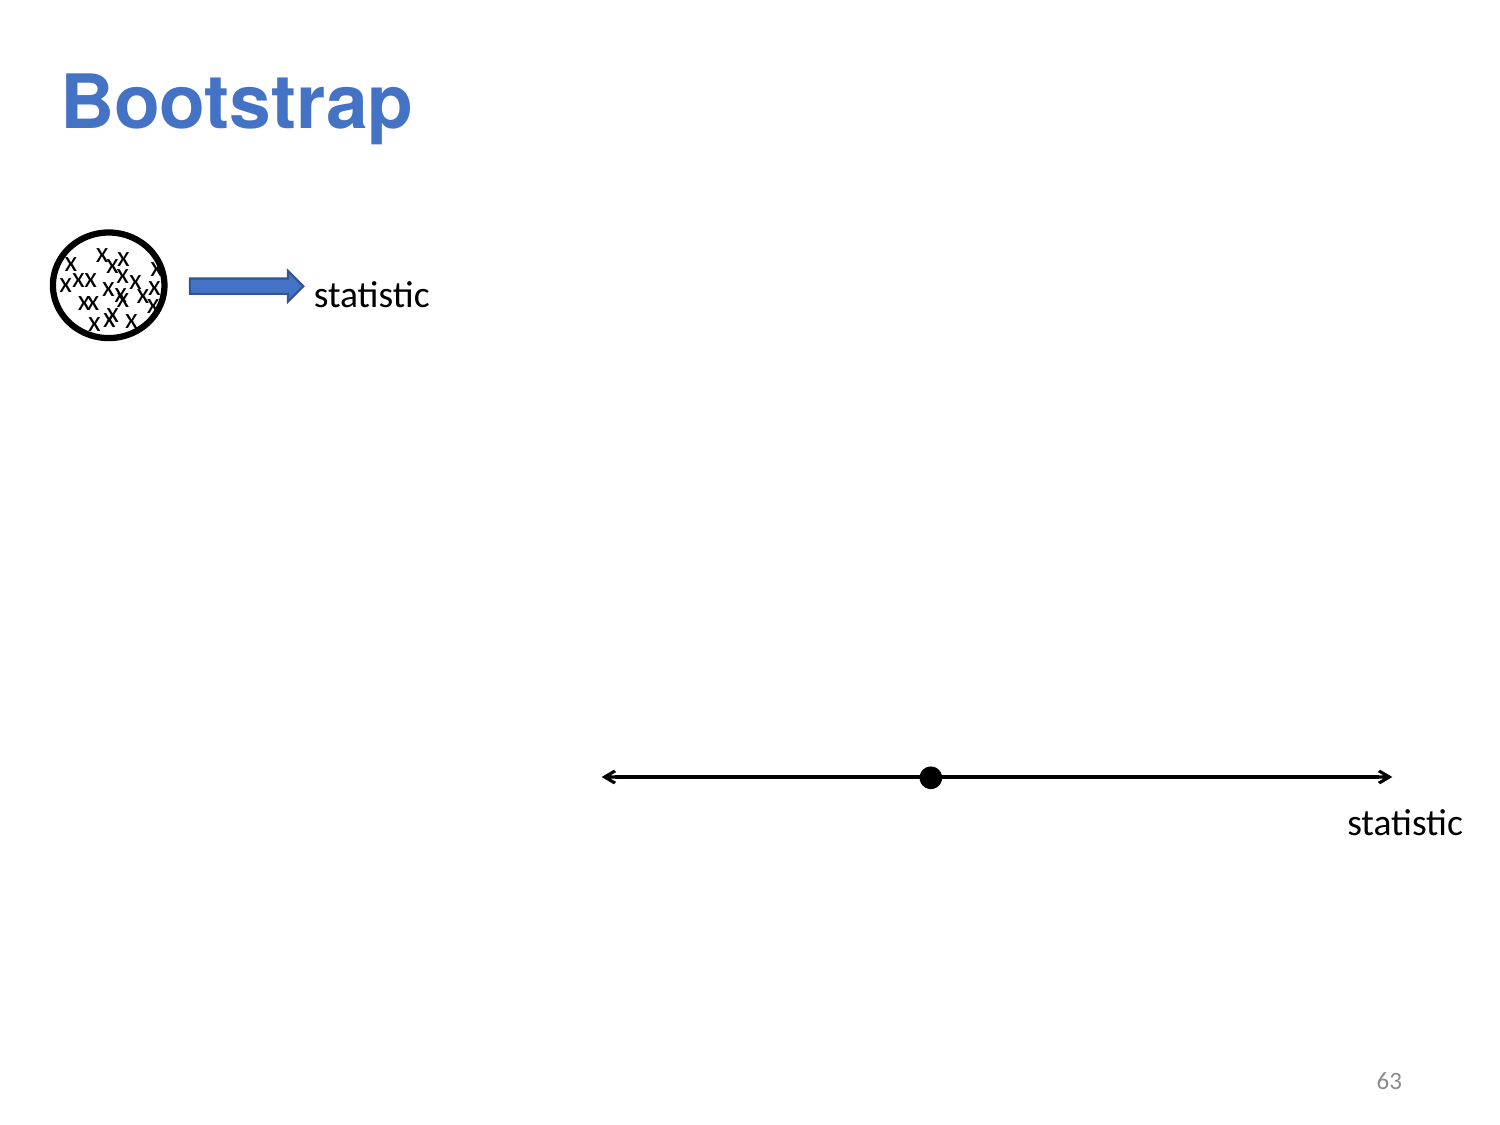

# Bootstrap
x
x

x
x
x
x
x
x
x
x
x
x
x
x
x
x
x
x
x
x
x
x
statistic

statistic
63